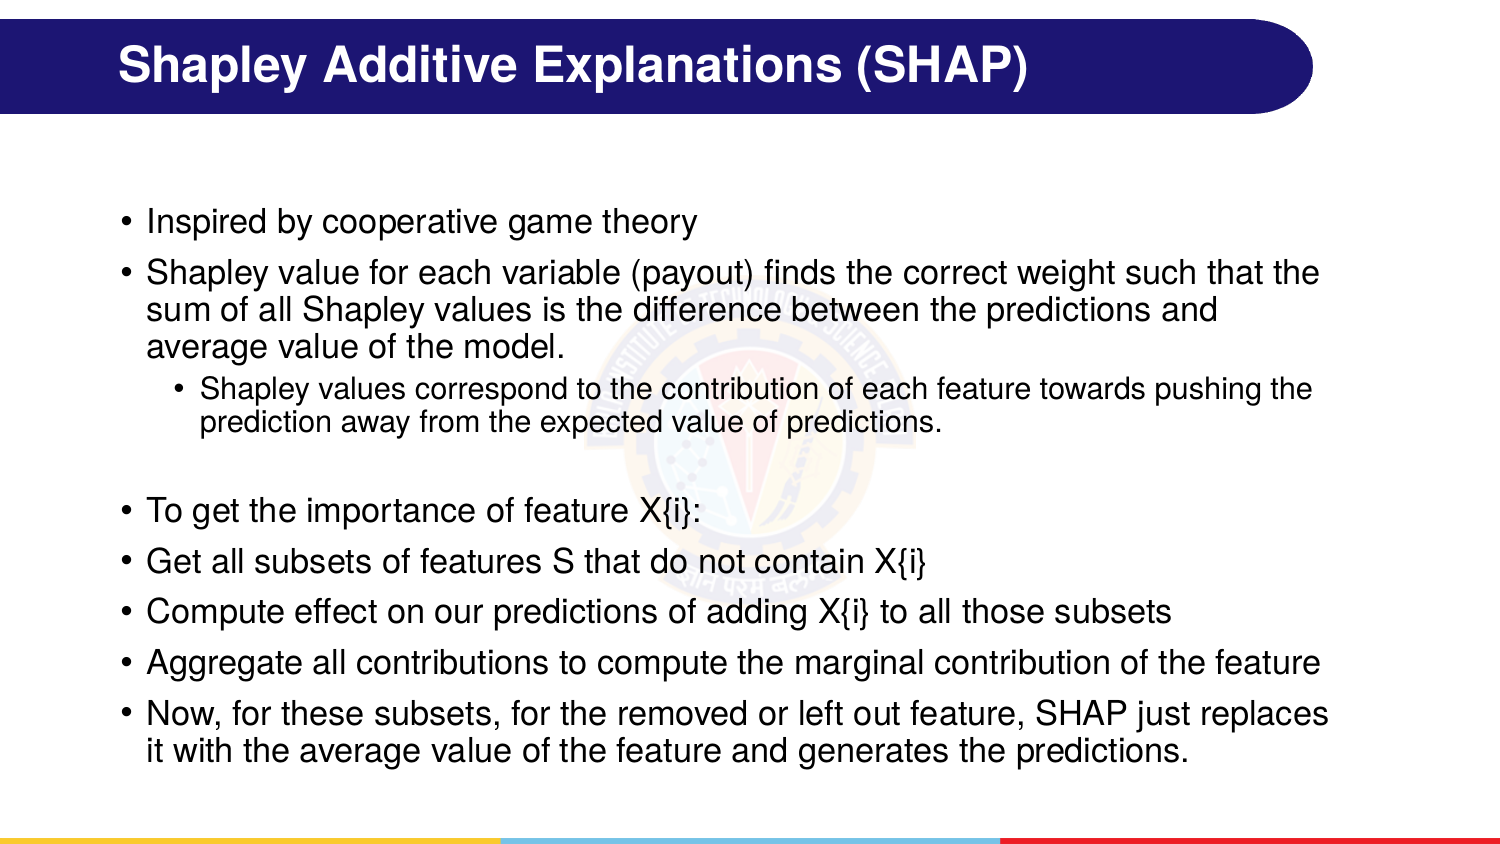

# Shapley Additive Explanations (SHAP)

Inspired by cooperative game theory
Shapley value for each variable (payout) finds the correct weight such that the sum of all Shapley values is the difference between the predictions and average value of the model.
Shapley values correspond to the contribution of each feature towards pushing the prediction away from the expected value of predictions.

To get the importance of feature X{i}:
Get all subsets of features S that do not contain X{i}
Compute effect on our predictions of adding X{i} to all those subsets
Aggregate all contributions to compute the marginal contribution of the feature
Now, for these subsets, for the removed or left out feature, SHAP just replaces it with the average value of the feature and generates the predictions.